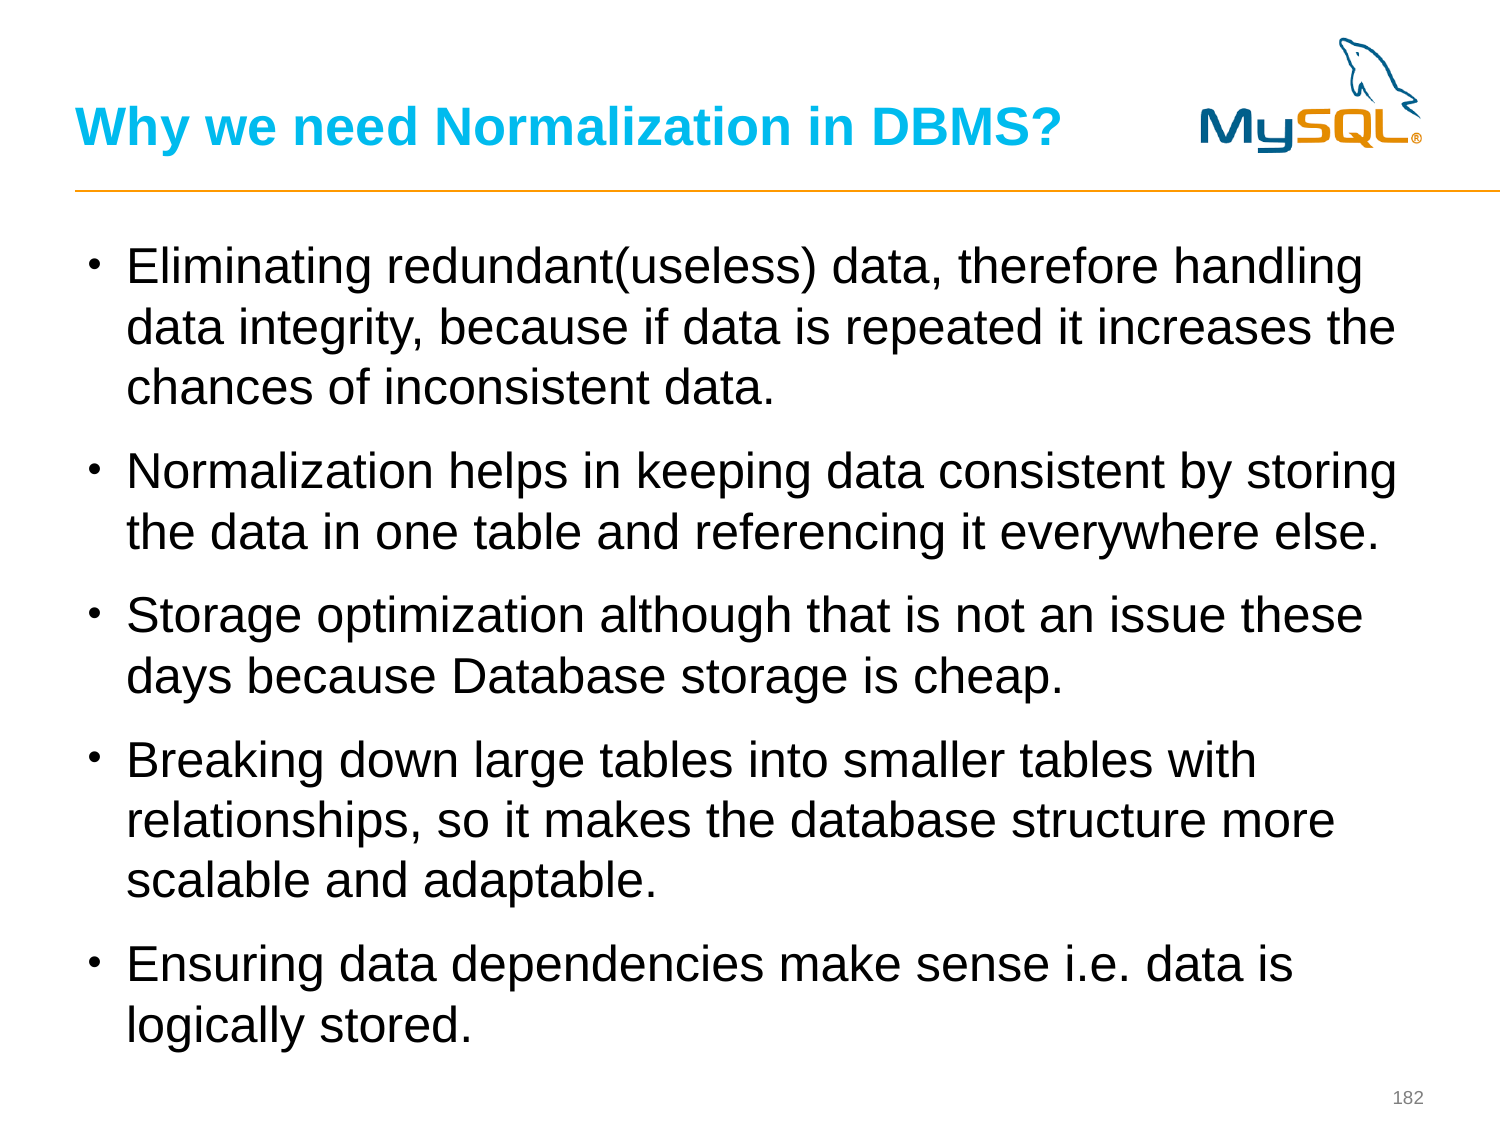

# Why we need Normalization in DBMS?
Eliminating redundant(useless) data, therefore handling data integrity, because if data is repeated it increases the chances of inconsistent data.
Normalization helps in keeping data consistent by storing the data in one table and referencing it everywhere else.
Storage optimization although that is not an issue these days because Database storage is cheap.
Breaking down large tables into smaller tables with relationships, so it makes the database structure more scalable and adaptable.
Ensuring data dependencies make sense i.e. data is logically stored.